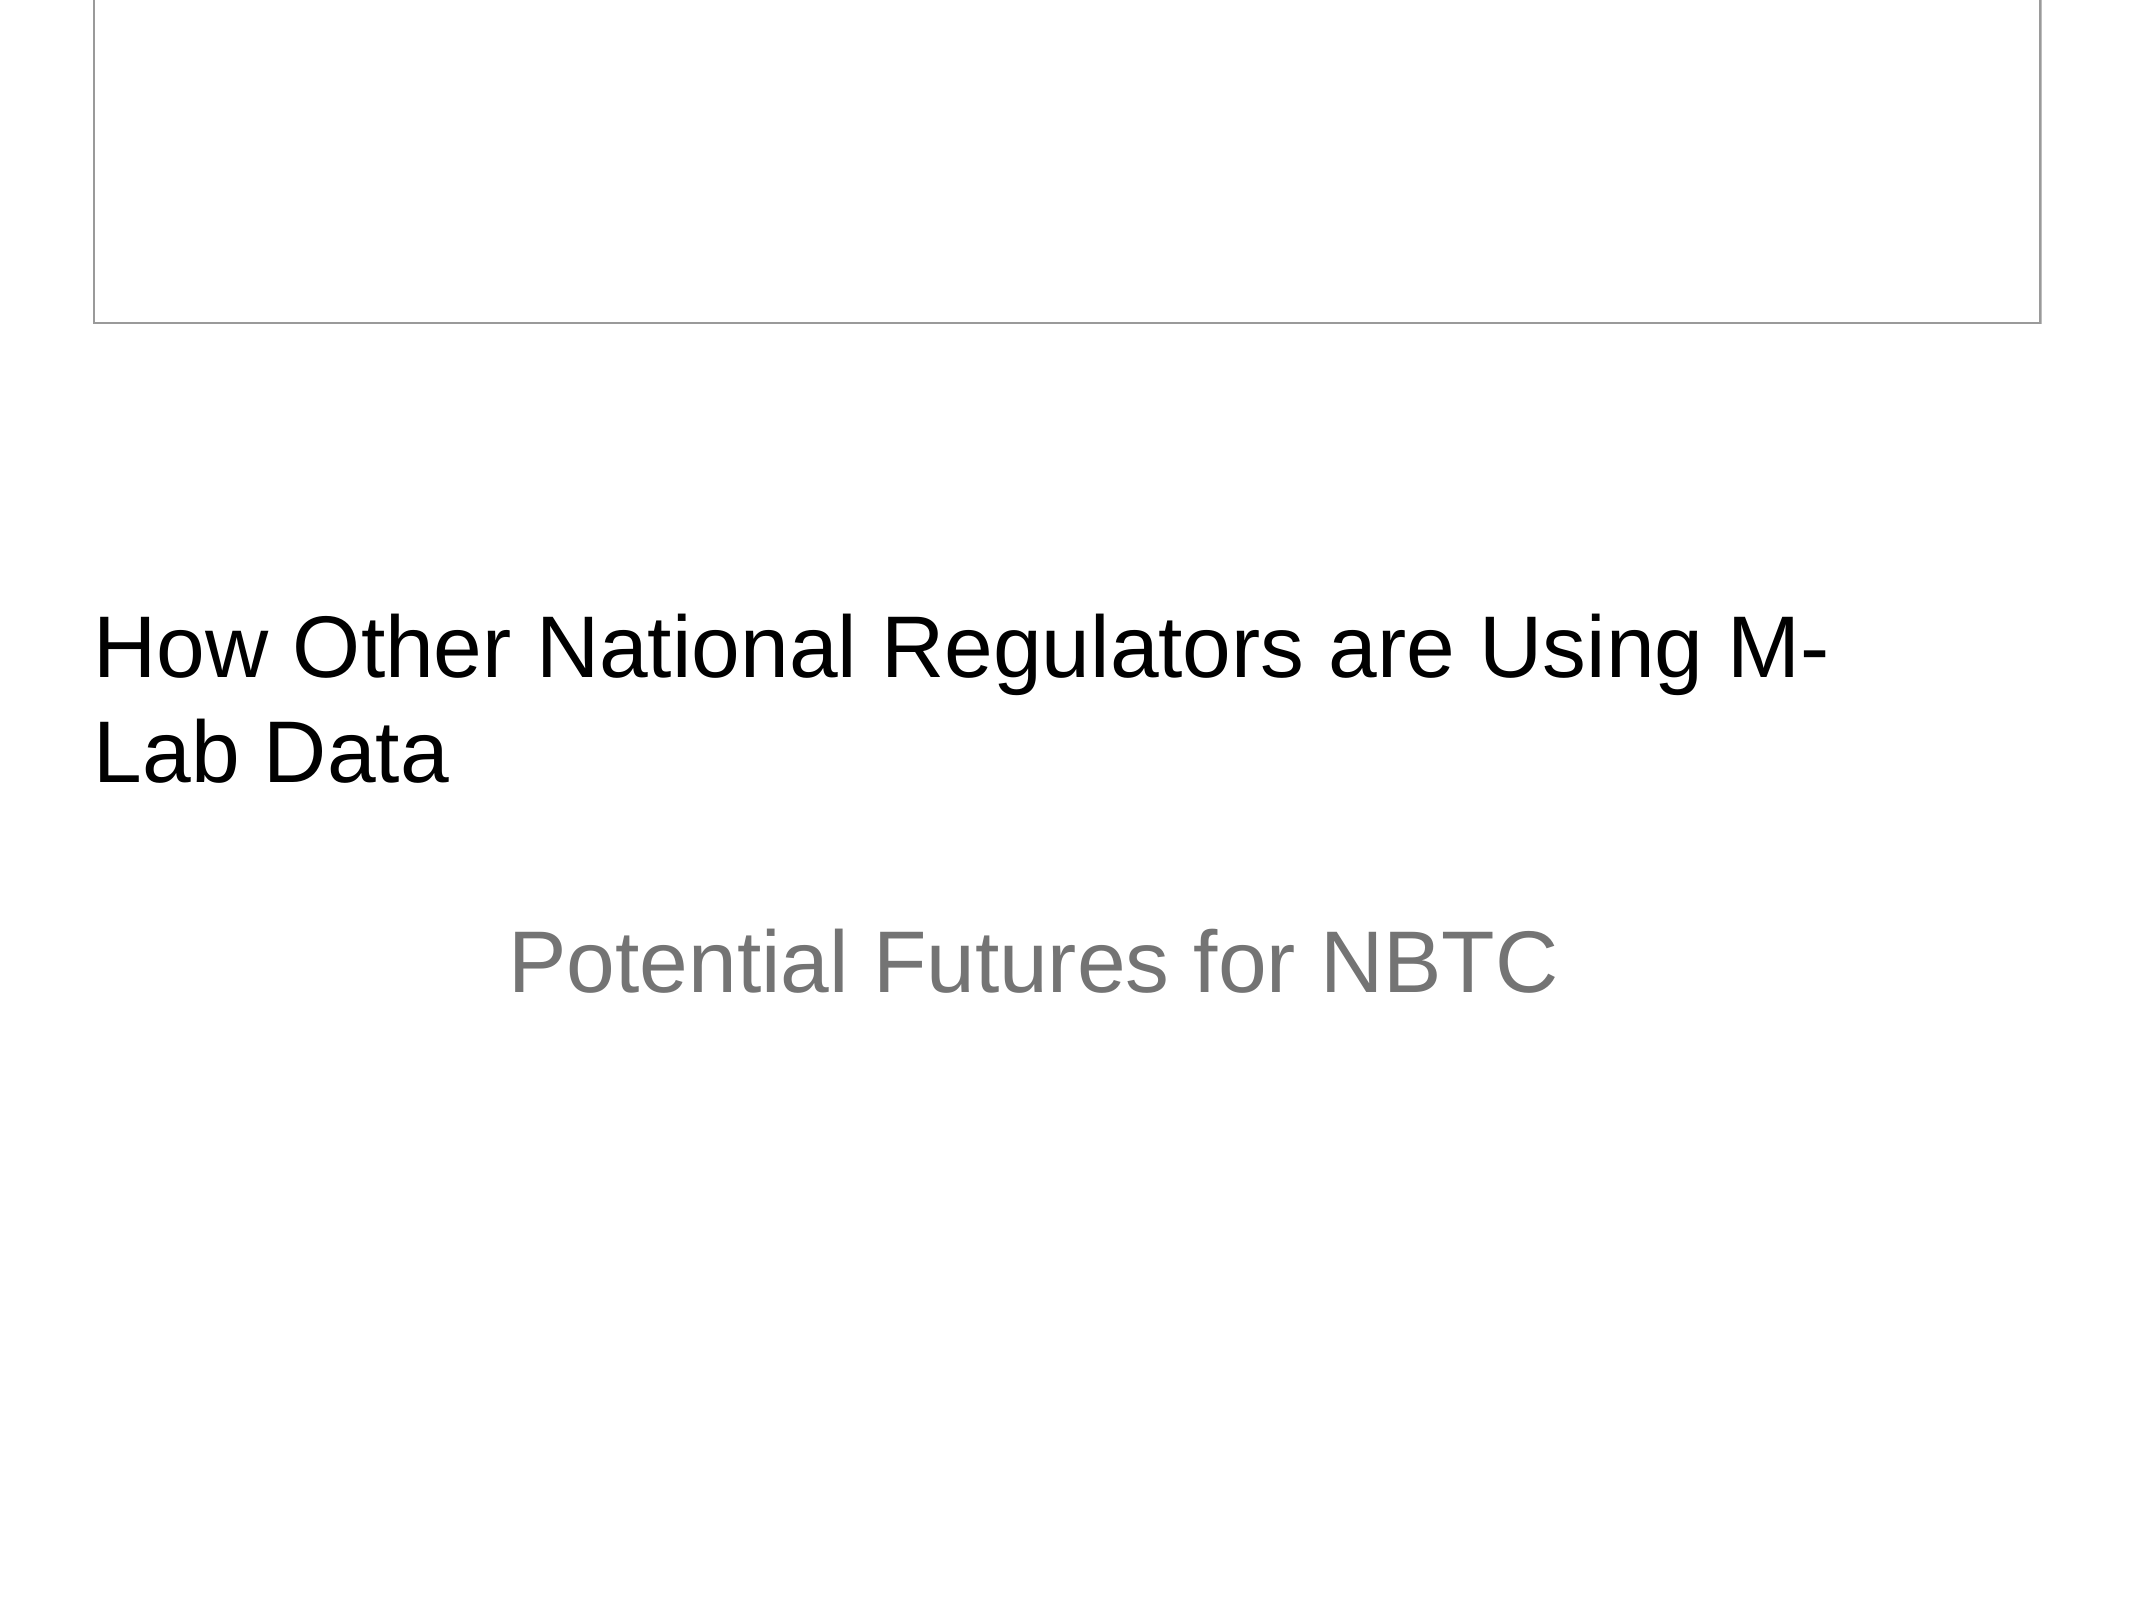

How Other National Regulators are Using M-Lab Data

Potential Futures for NBTC